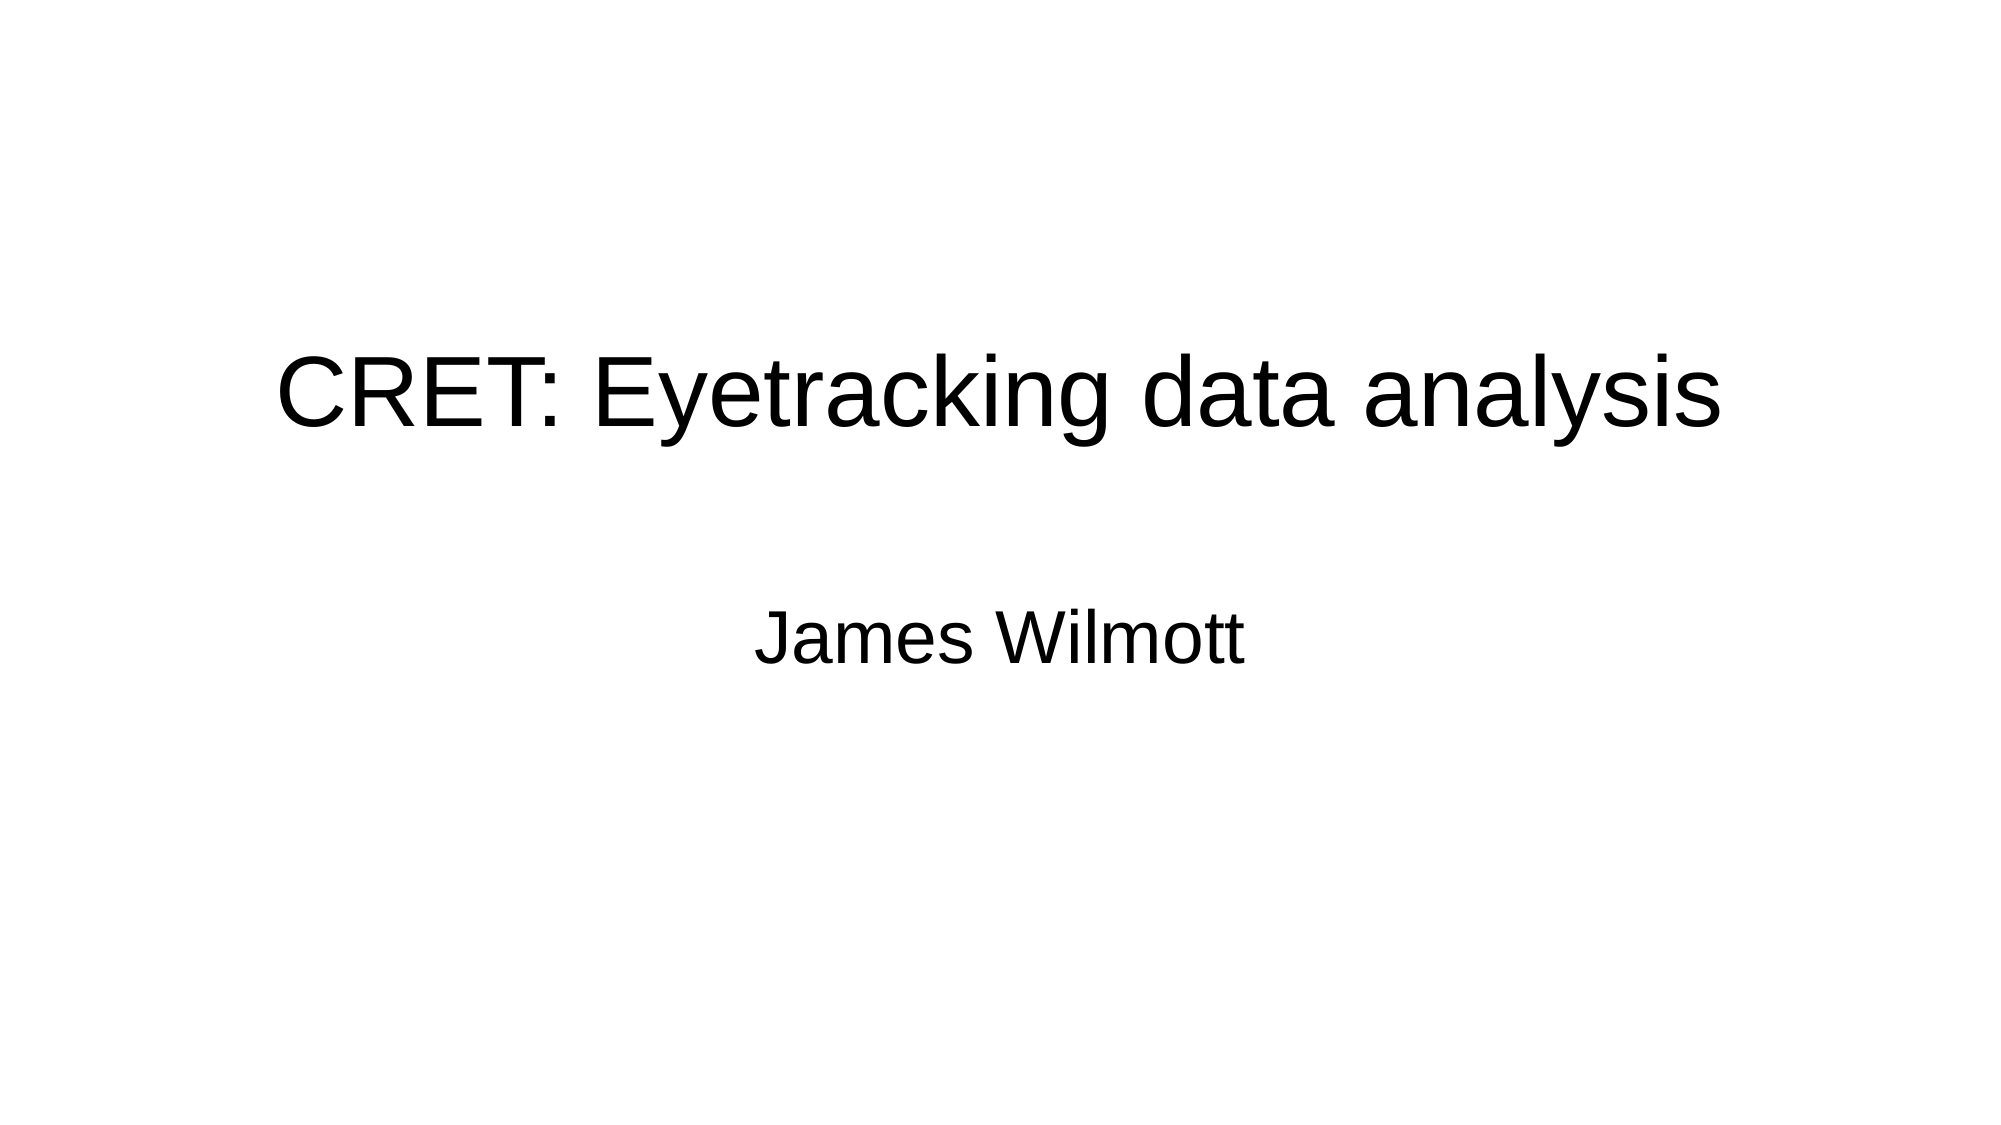

# CRET: Eyetracking data analysis
James Wilmott